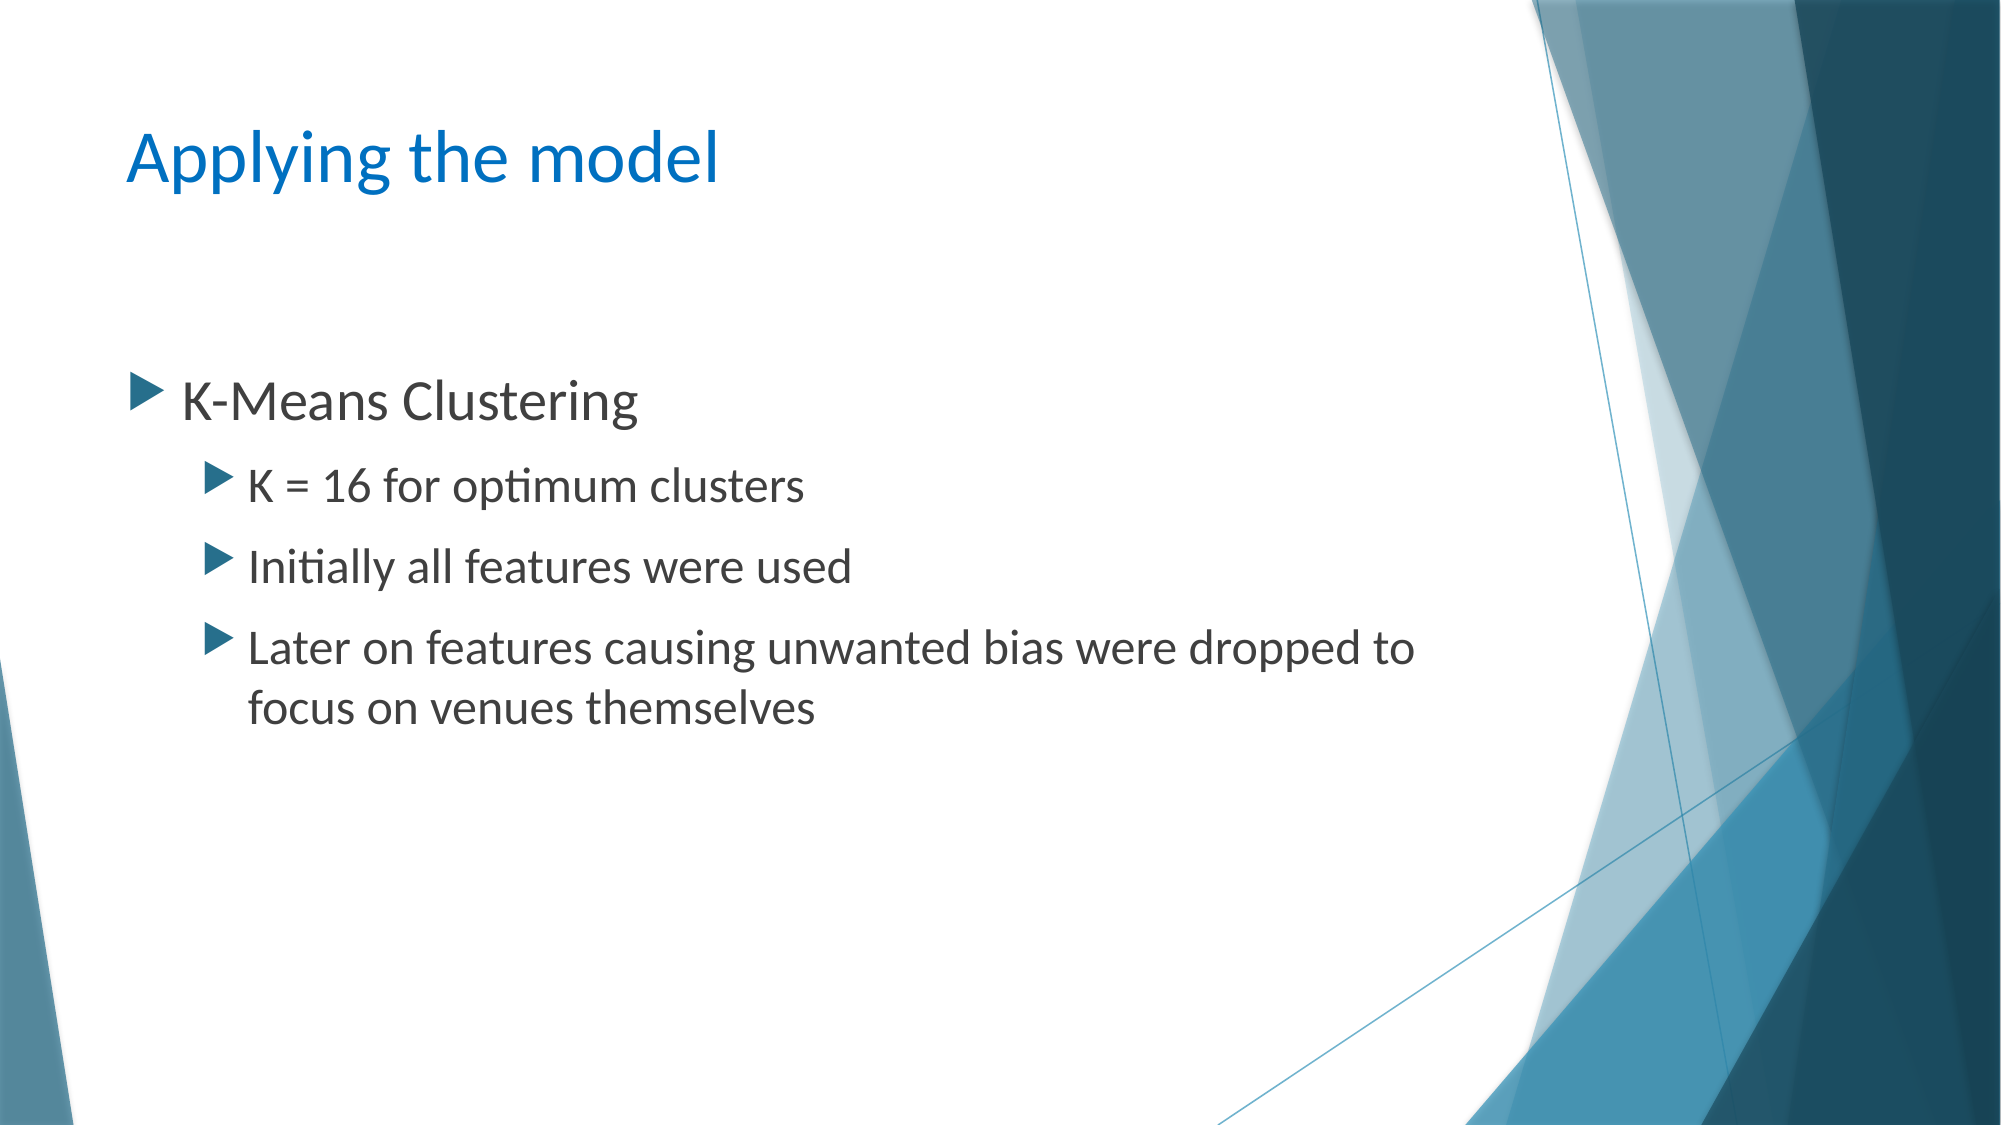

# Applying the model
K-Means Clustering
K = 16 for optimum clusters
Initially all features were used
Later on features causing unwanted bias were dropped to focus on venues themselves